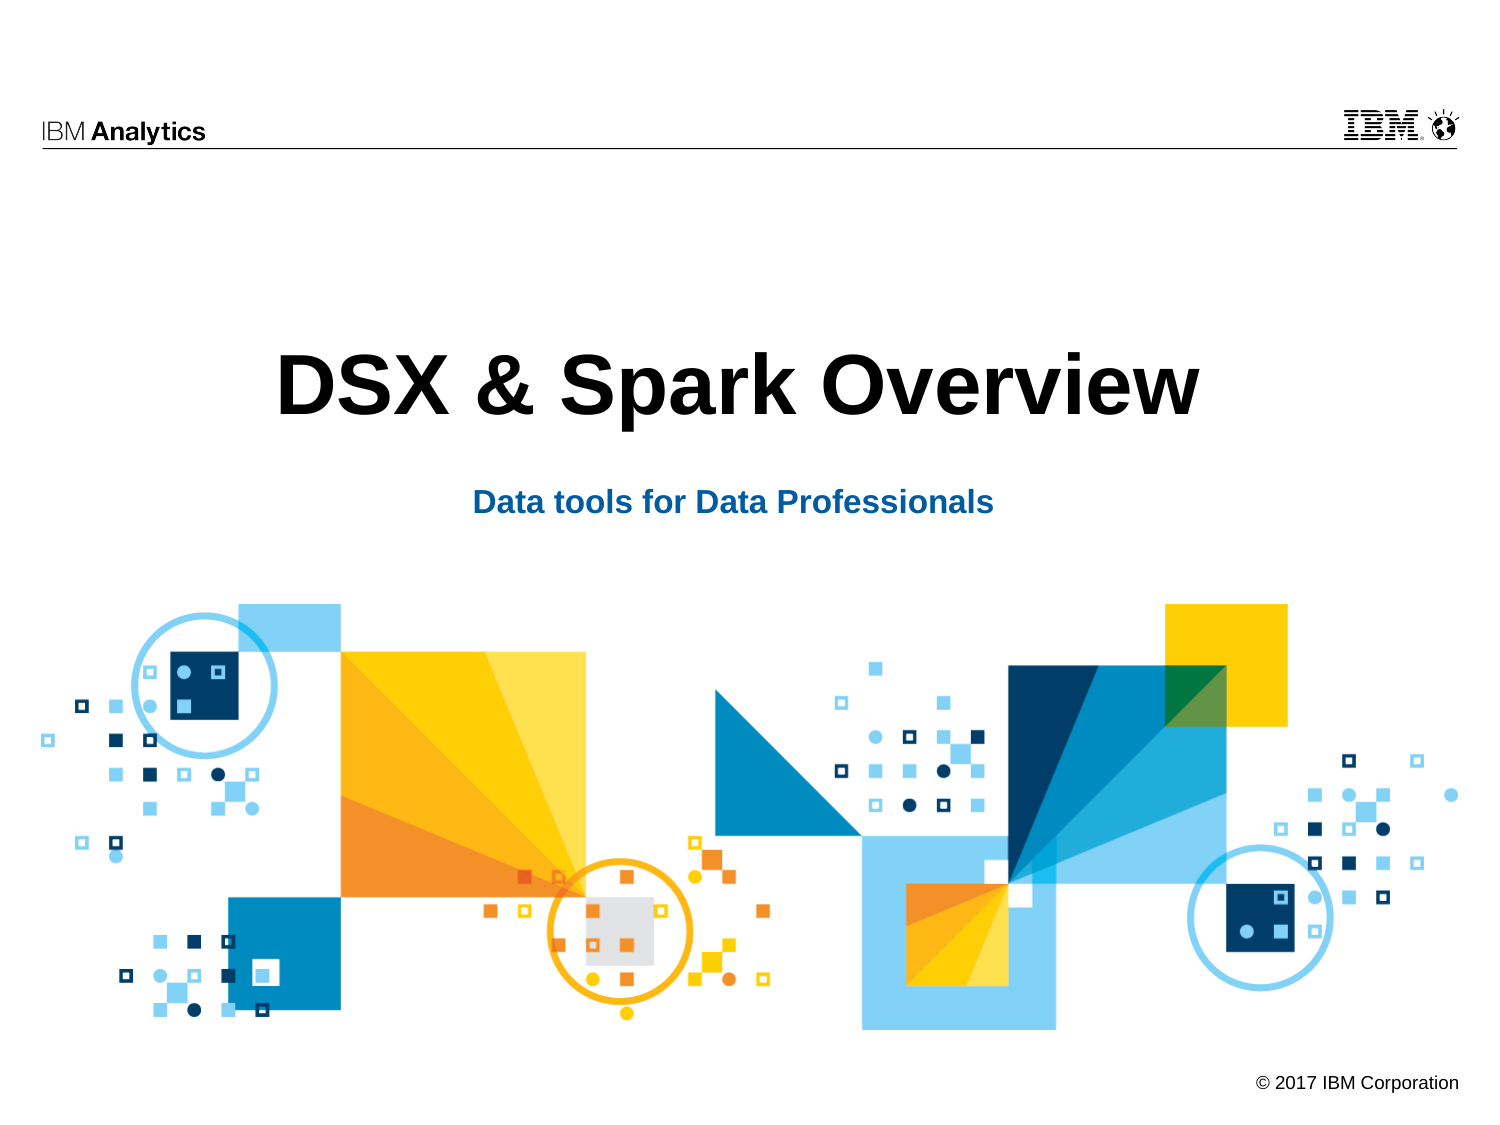

Data tools for Data Professionals
DSX & Spark Overview